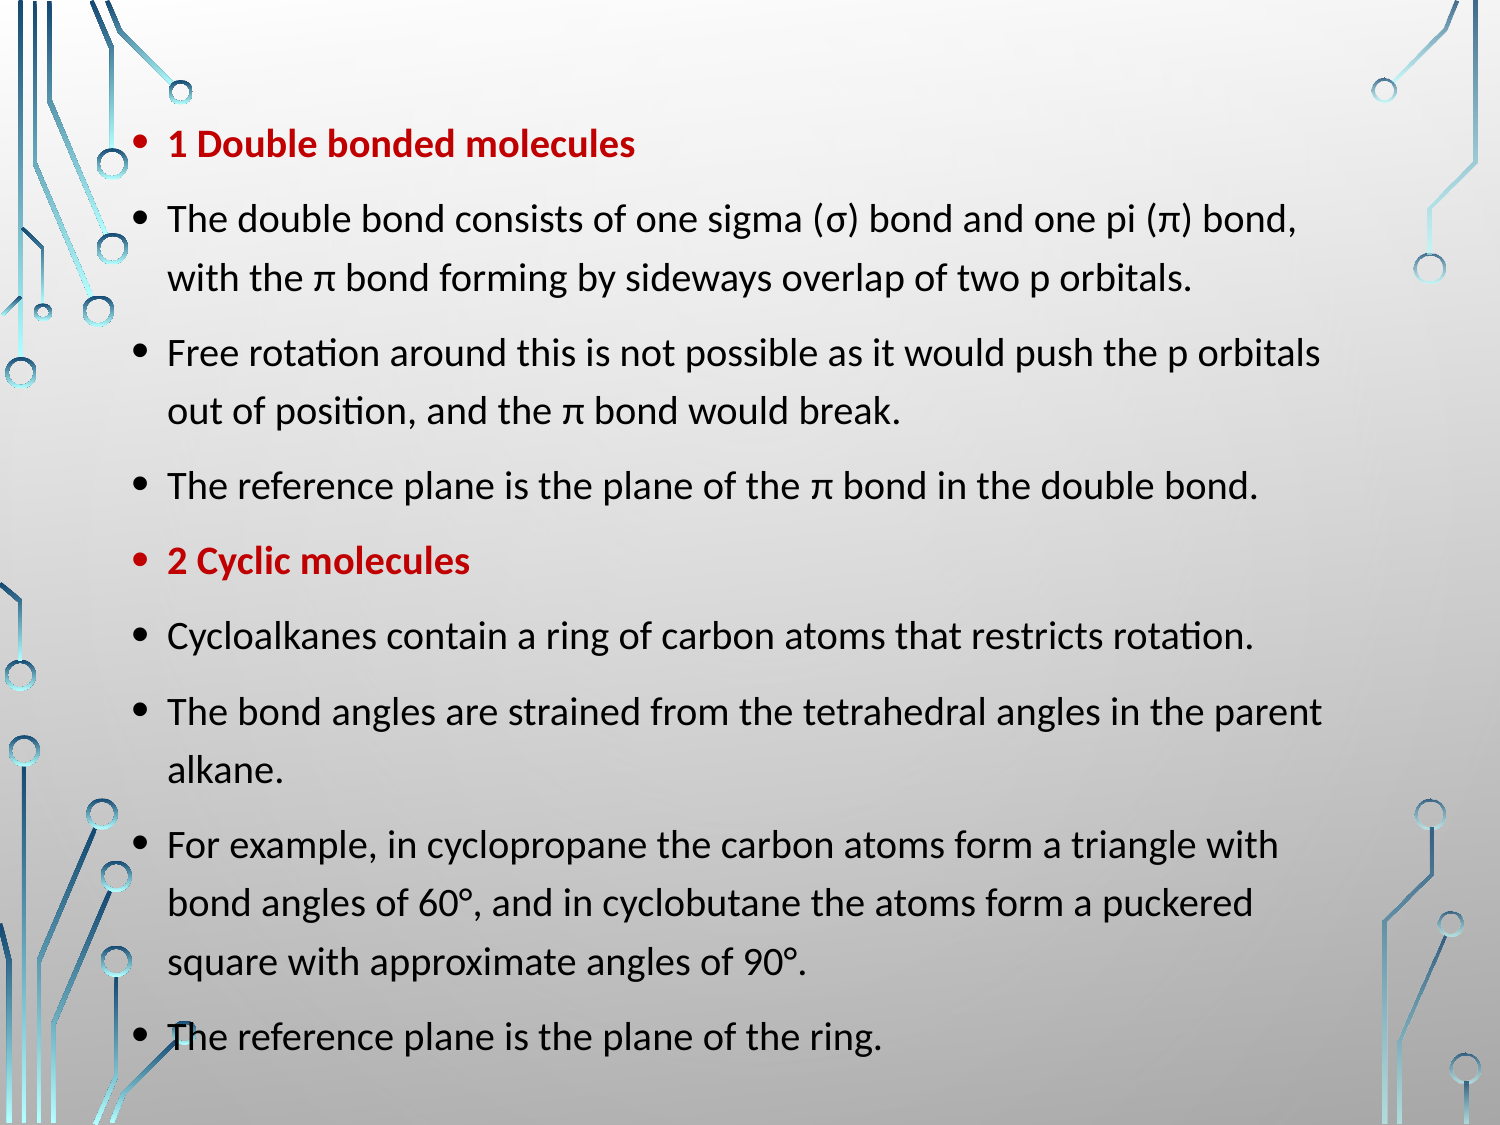

1 Double bonded molecules
The double bond consists of one sigma (σ) bond and one pi (π) bond, with the π bond forming by sideways overlap of two p orbitals.
Free rotation around this is not possible as it would push the p orbitals out of position, and the π bond would break.
The reference plane is the plane of the π bond in the double bond.
2 Cyclic molecules
Cycloalkanes contain a ring of carbon atoms that restricts rotation.
The bond angles are strained from the tetrahedral angles in the parent alkane.
For example, in cyclopropane the carbon atoms form a triangle with bond angles of 60°, and in cyclobutane the atoms form a puckered square with approximate angles of 90°.
The reference plane is the plane of the ring.